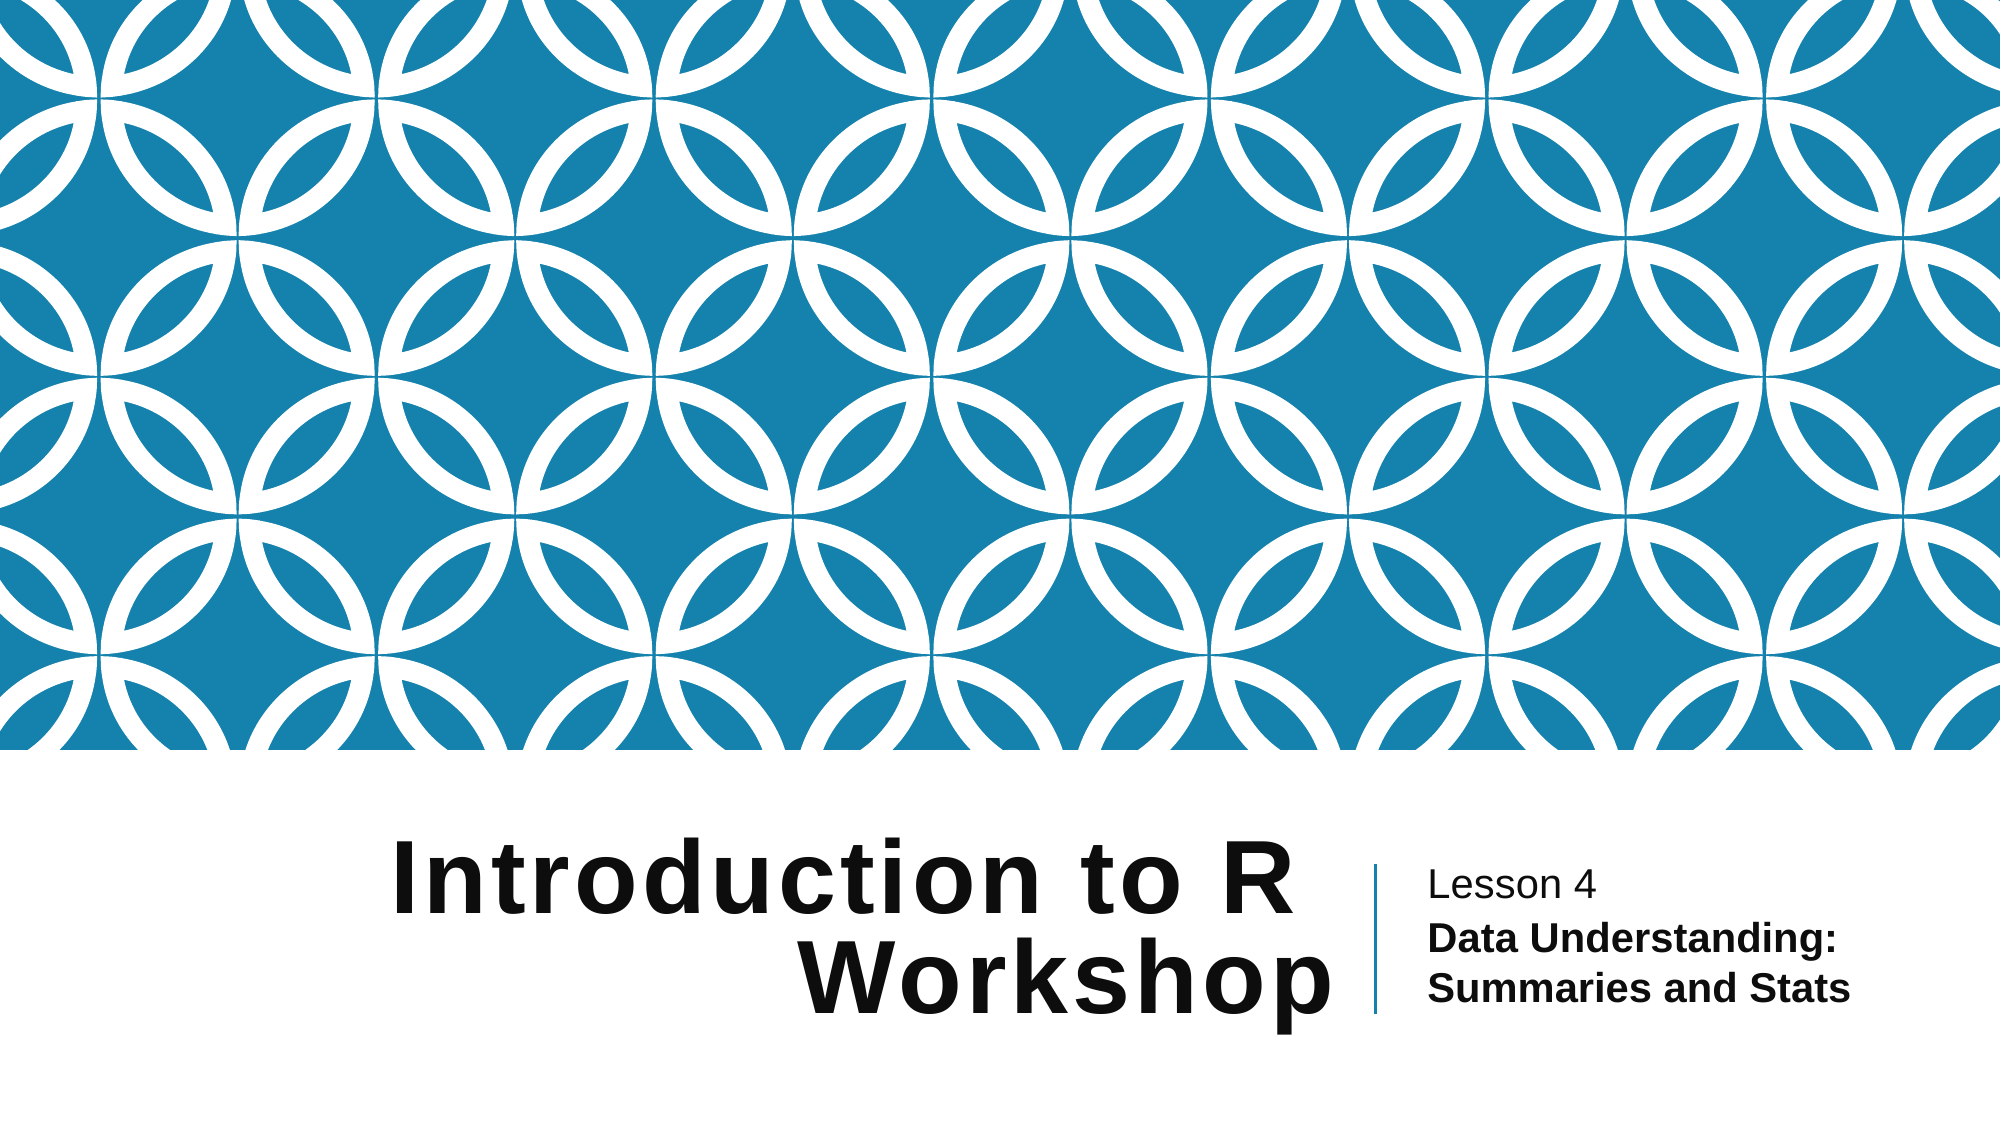

# Introduction to R Workshop
Lesson 4
Data Understanding: Summaries and Stats